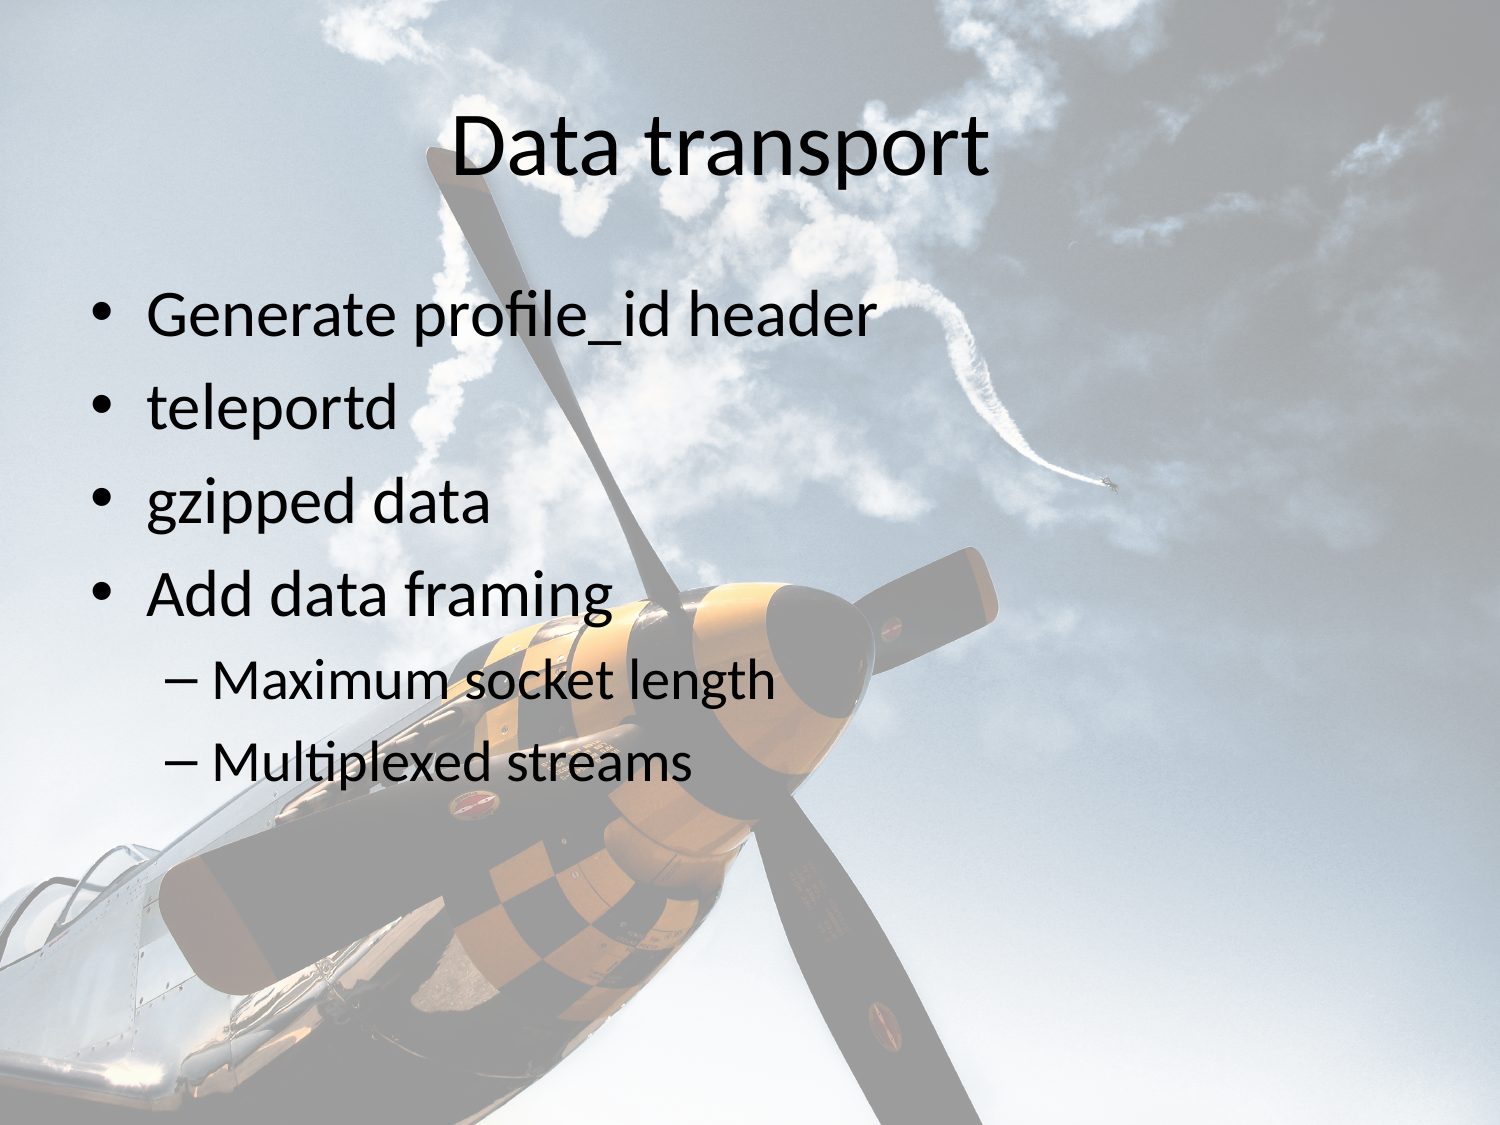

# Data transport
Generate profile_id header
teleportd
gzipped data
Add data framing
Maximum socket length
Multiplexed streams